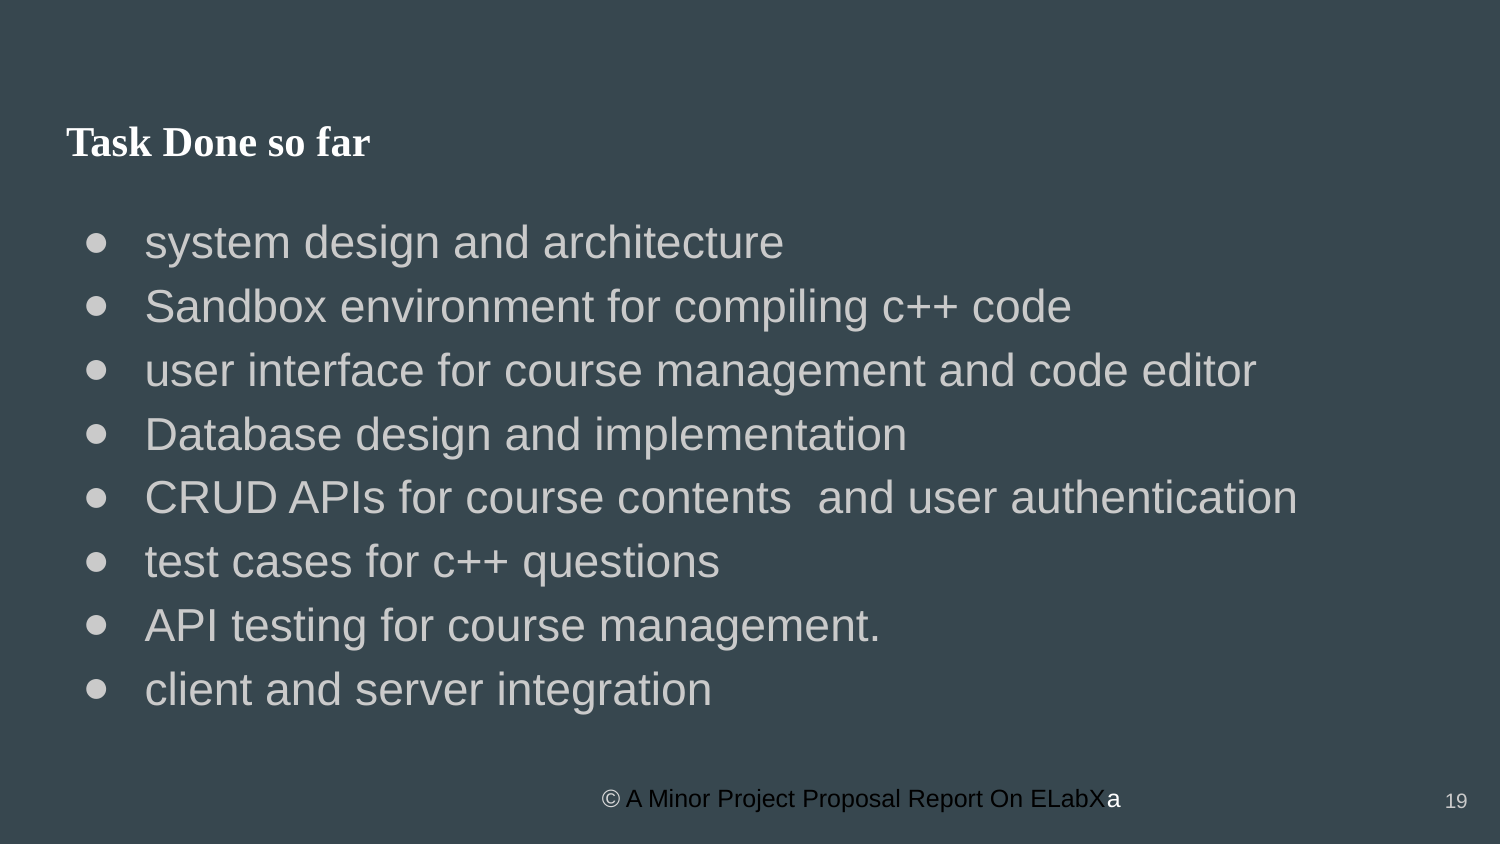

# Task Done so far

system design and architecture
Sandbox environment for compiling c++ code
user interface for course management and code editor
Database design and implementation
CRUD APIs for course contents  and user authentication
test cases for c++ questions
API testing for course management.
client and server integration

19